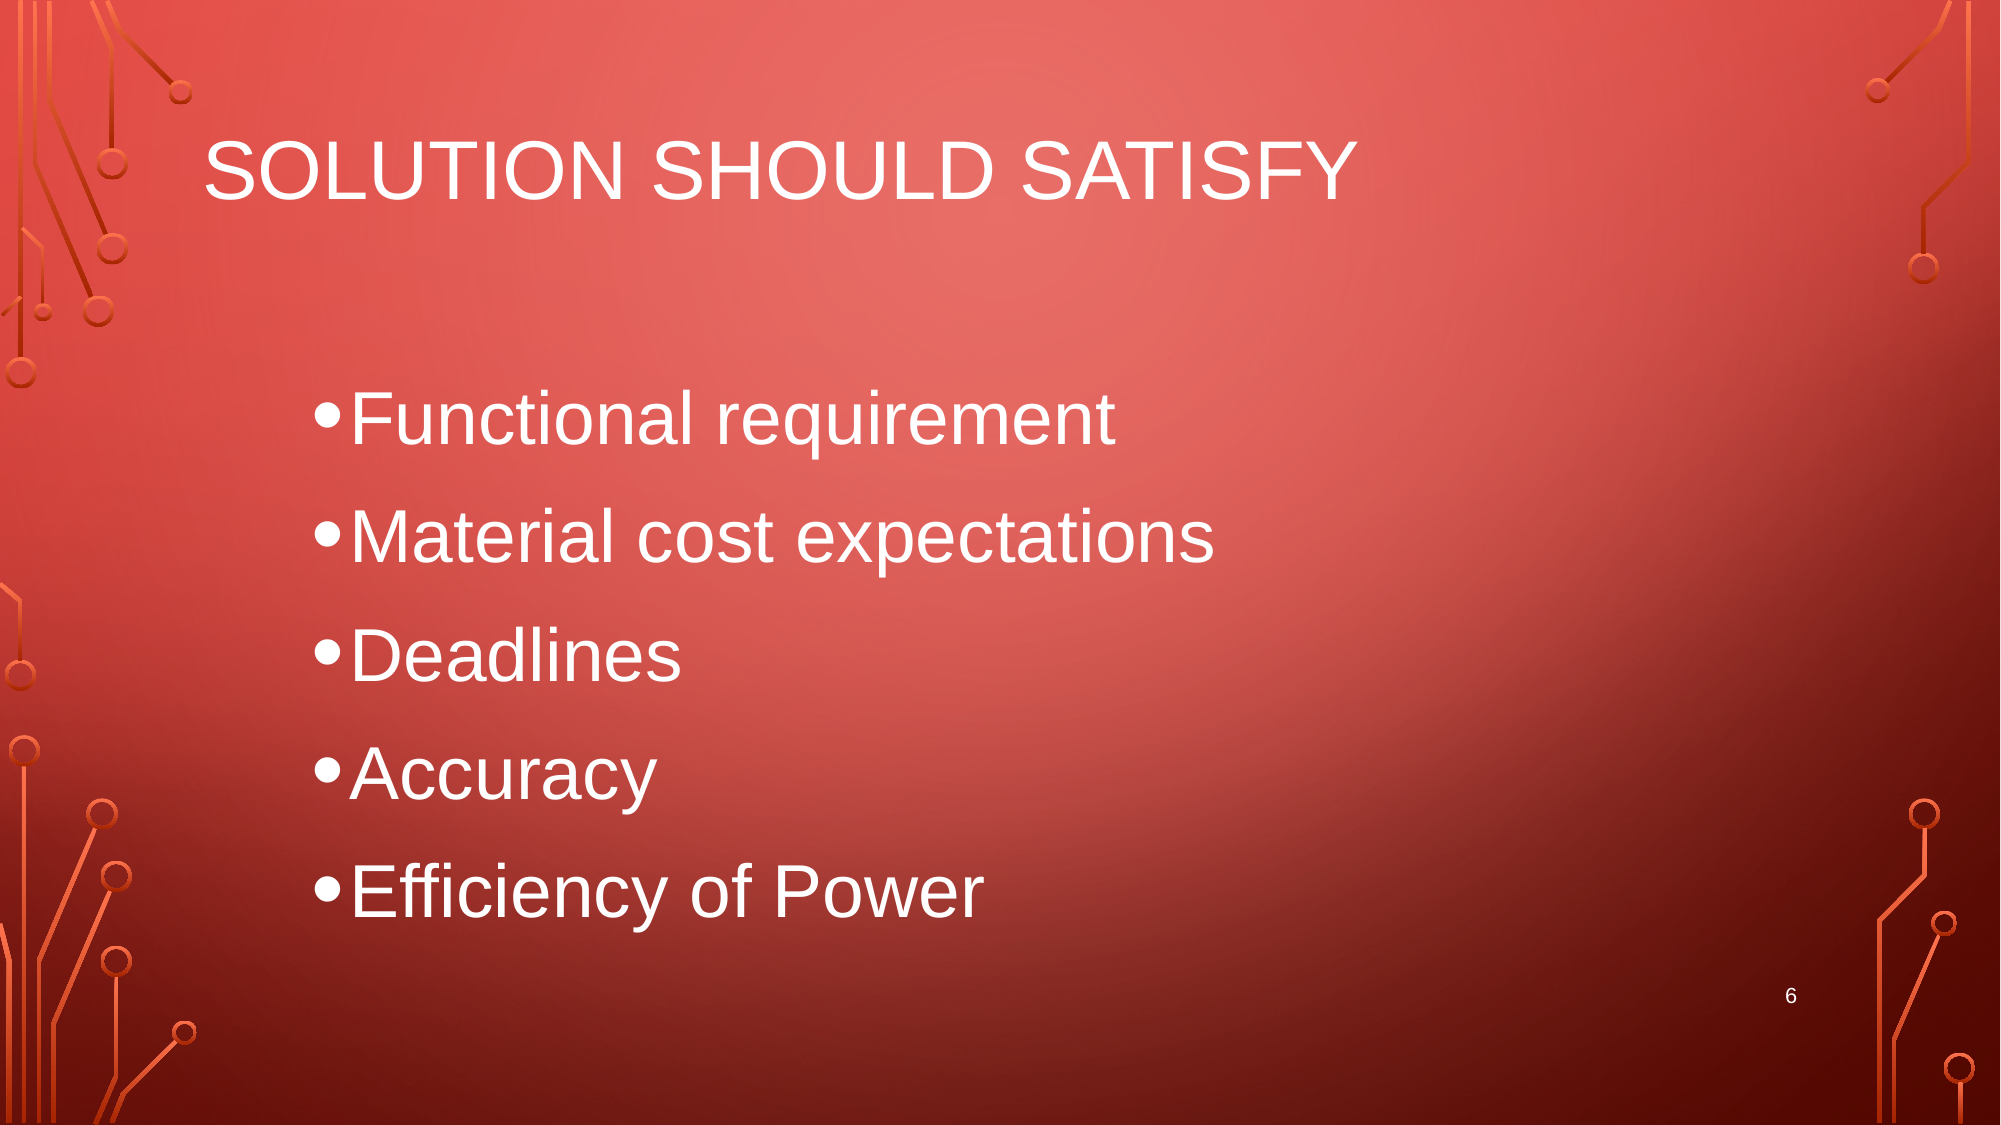

# Solution Should satisfy
Functional requirement
Material cost expectations
Deadlines
Accuracy
Efficiency of Power
6